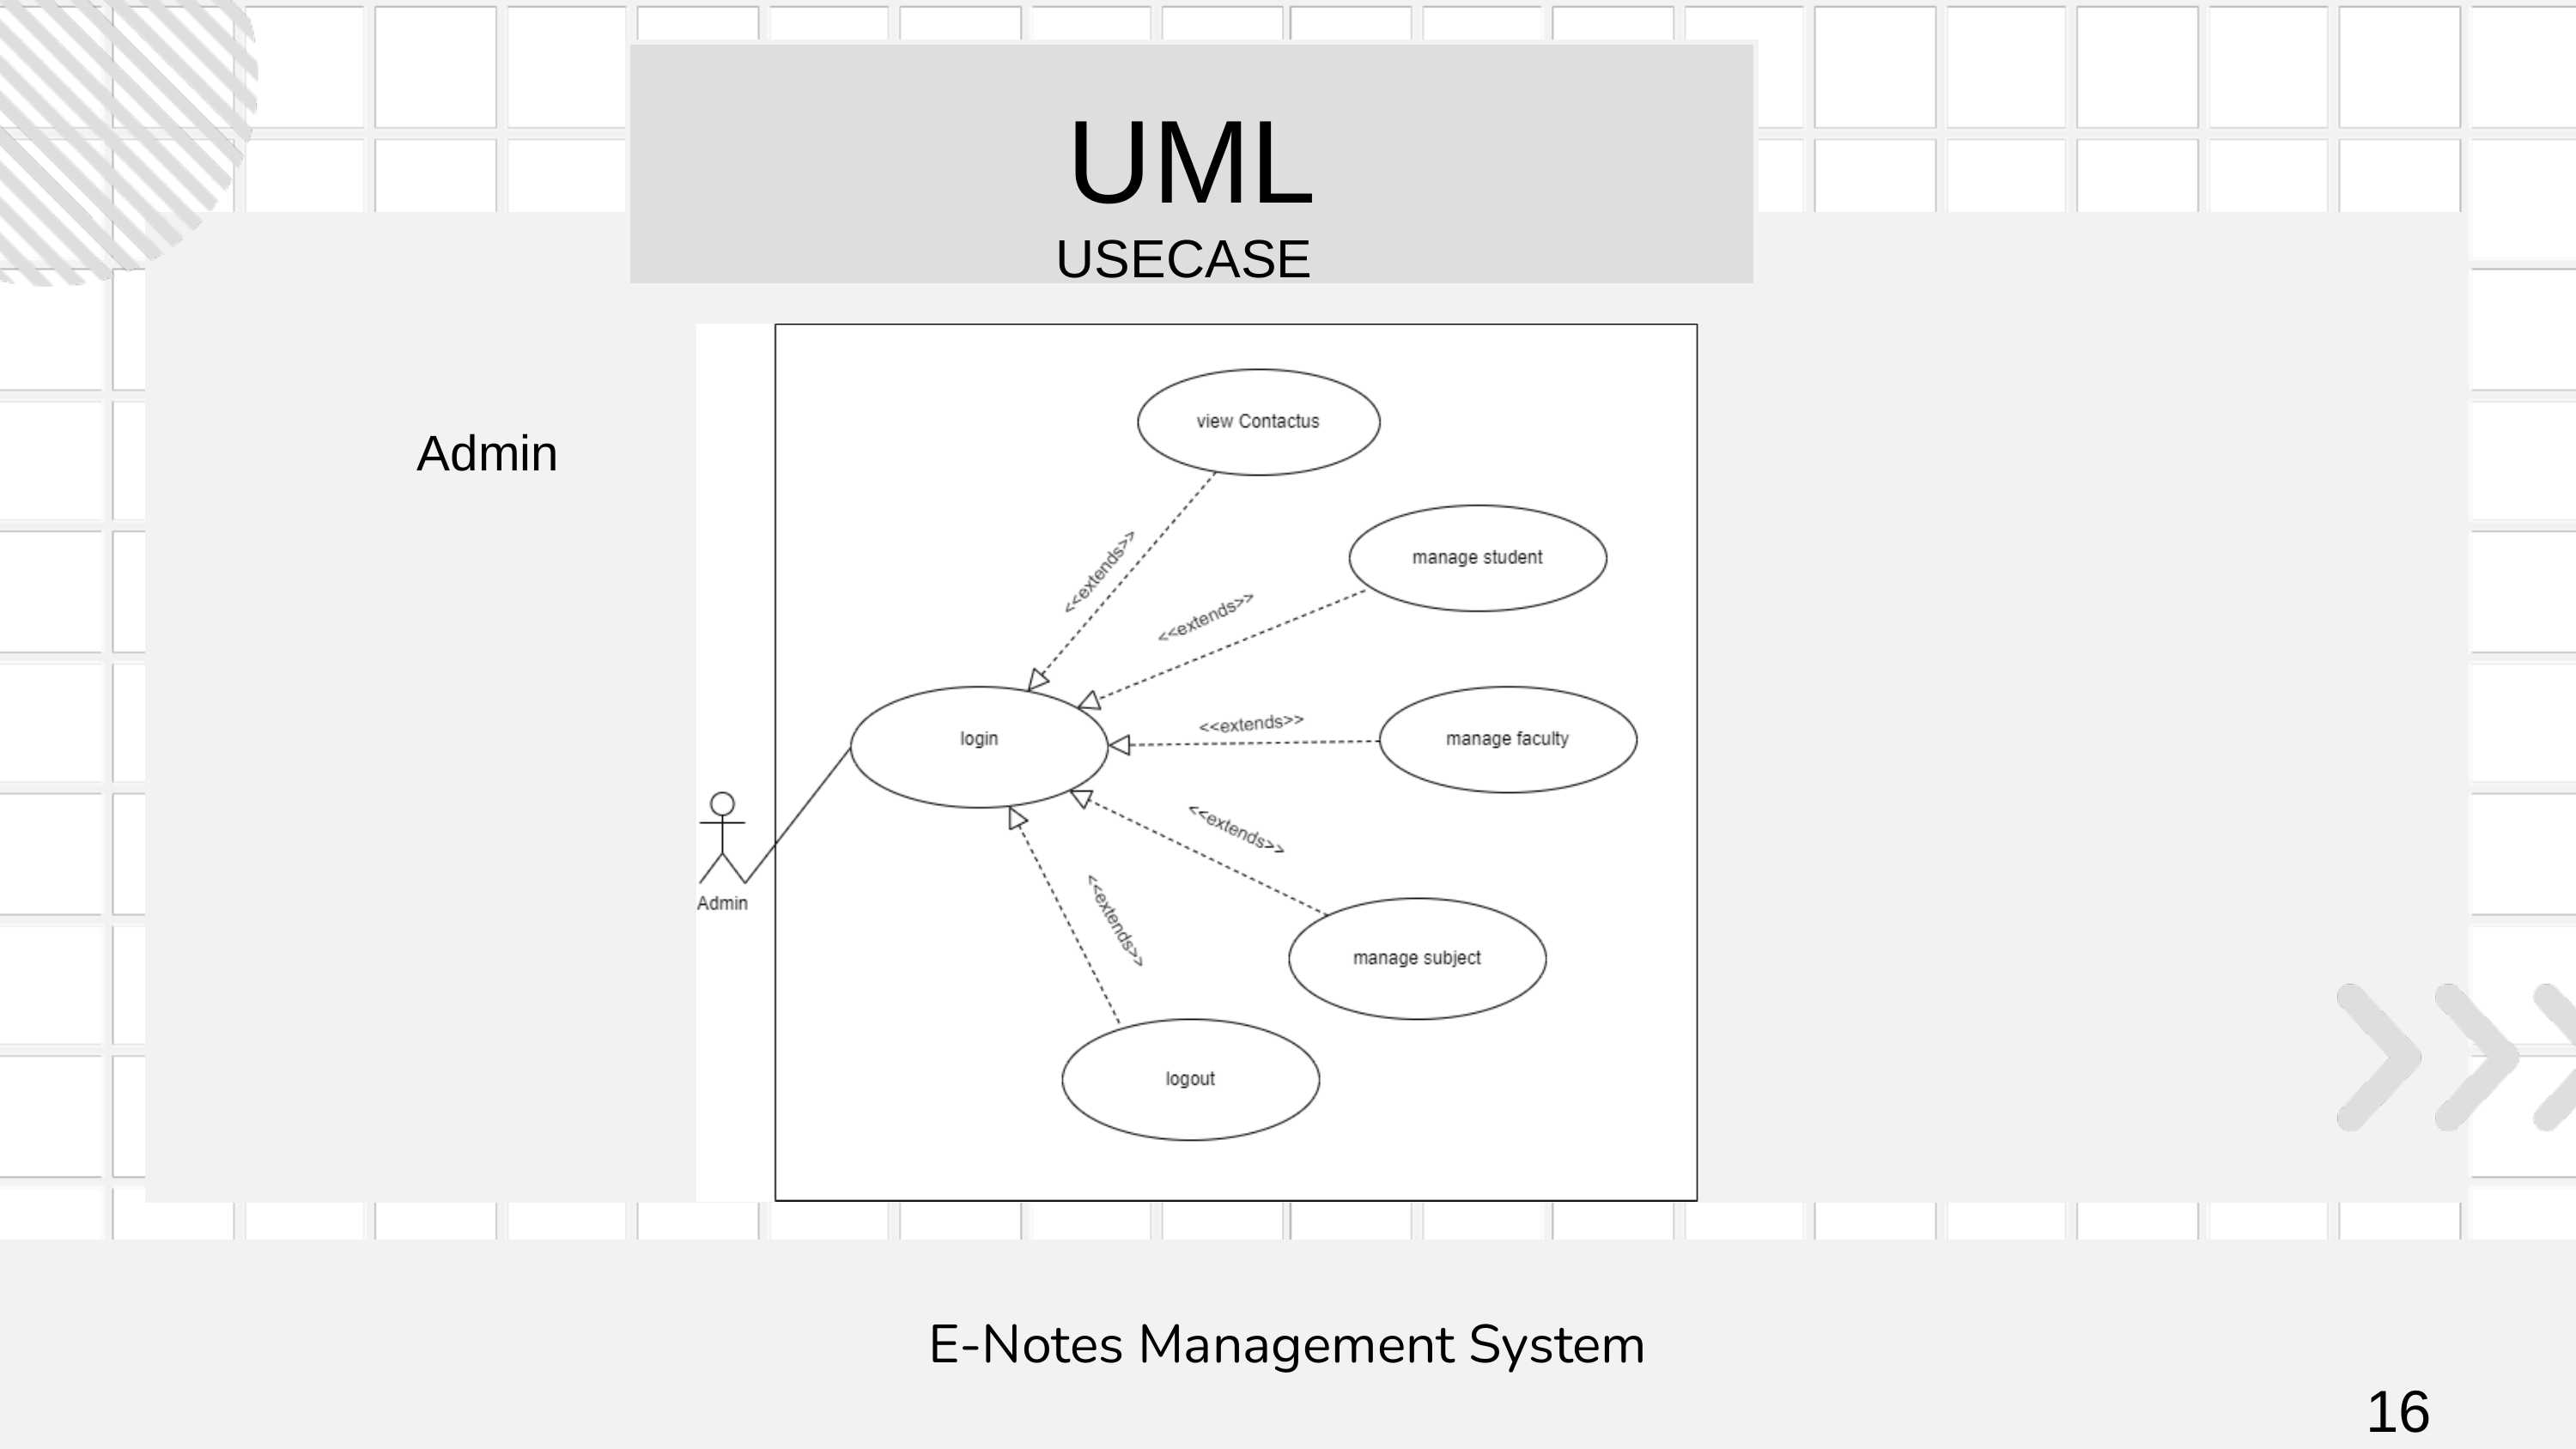

UML

fvv
USECASE

Admin

E-Notes Management System
16